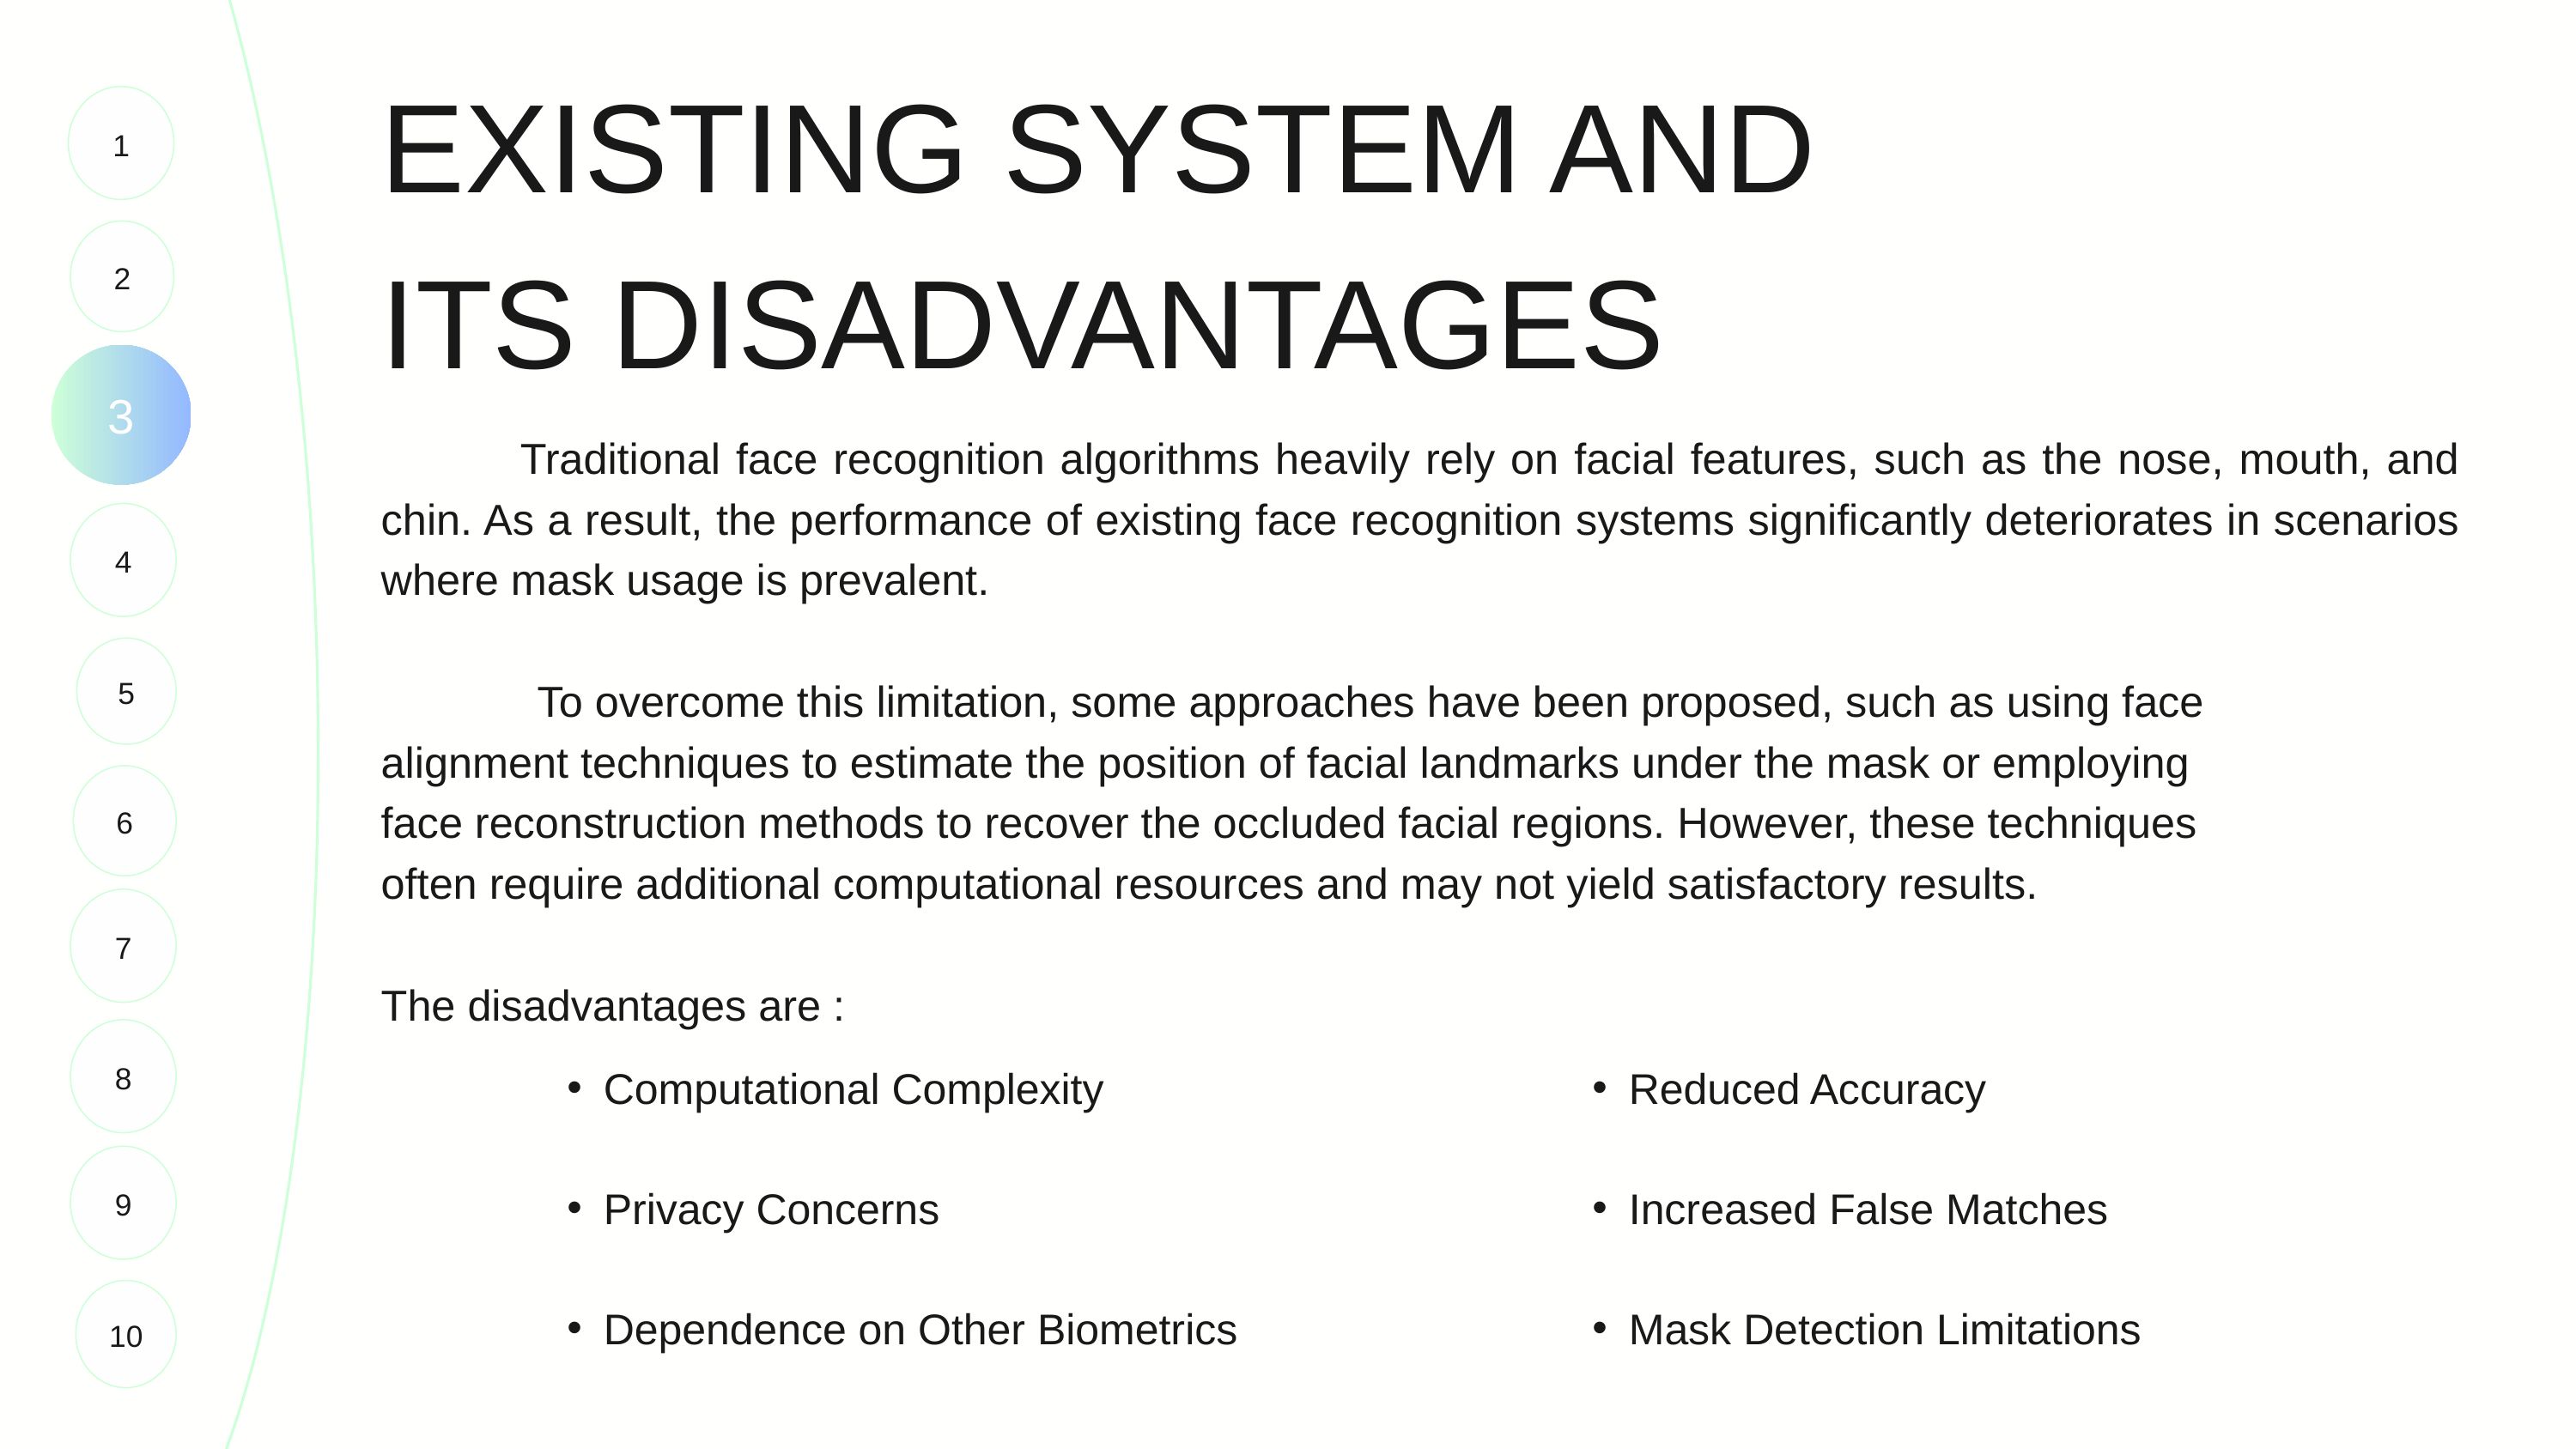

EXISTING SYSTEM AND
ITS DISADVANTAGES

1

2

3
         Traditional face recognition algorithms heavily rely on facial features, such as the nose, mouth, and chin. As a result, the performance of existing face recognition systems significantly deteriorates in scenarios where mask usage is prevalent.

             To overcome this limitation, some approaches have been proposed, such as using face
alignment techniques to estimate the position of facial landmarks under the mask or employing
face reconstruction methods to recover the occluded facial regions. However, these techniques
often require additional computational resources and may not yield satisfactory results.

The disadvantages are :

4

5

6

7

8
Computational Complexity

Privacy Concerns

Dependence on Other Biometrics
Reduced Accuracy

Increased False Matches

Mask Detection Limitations

9

10